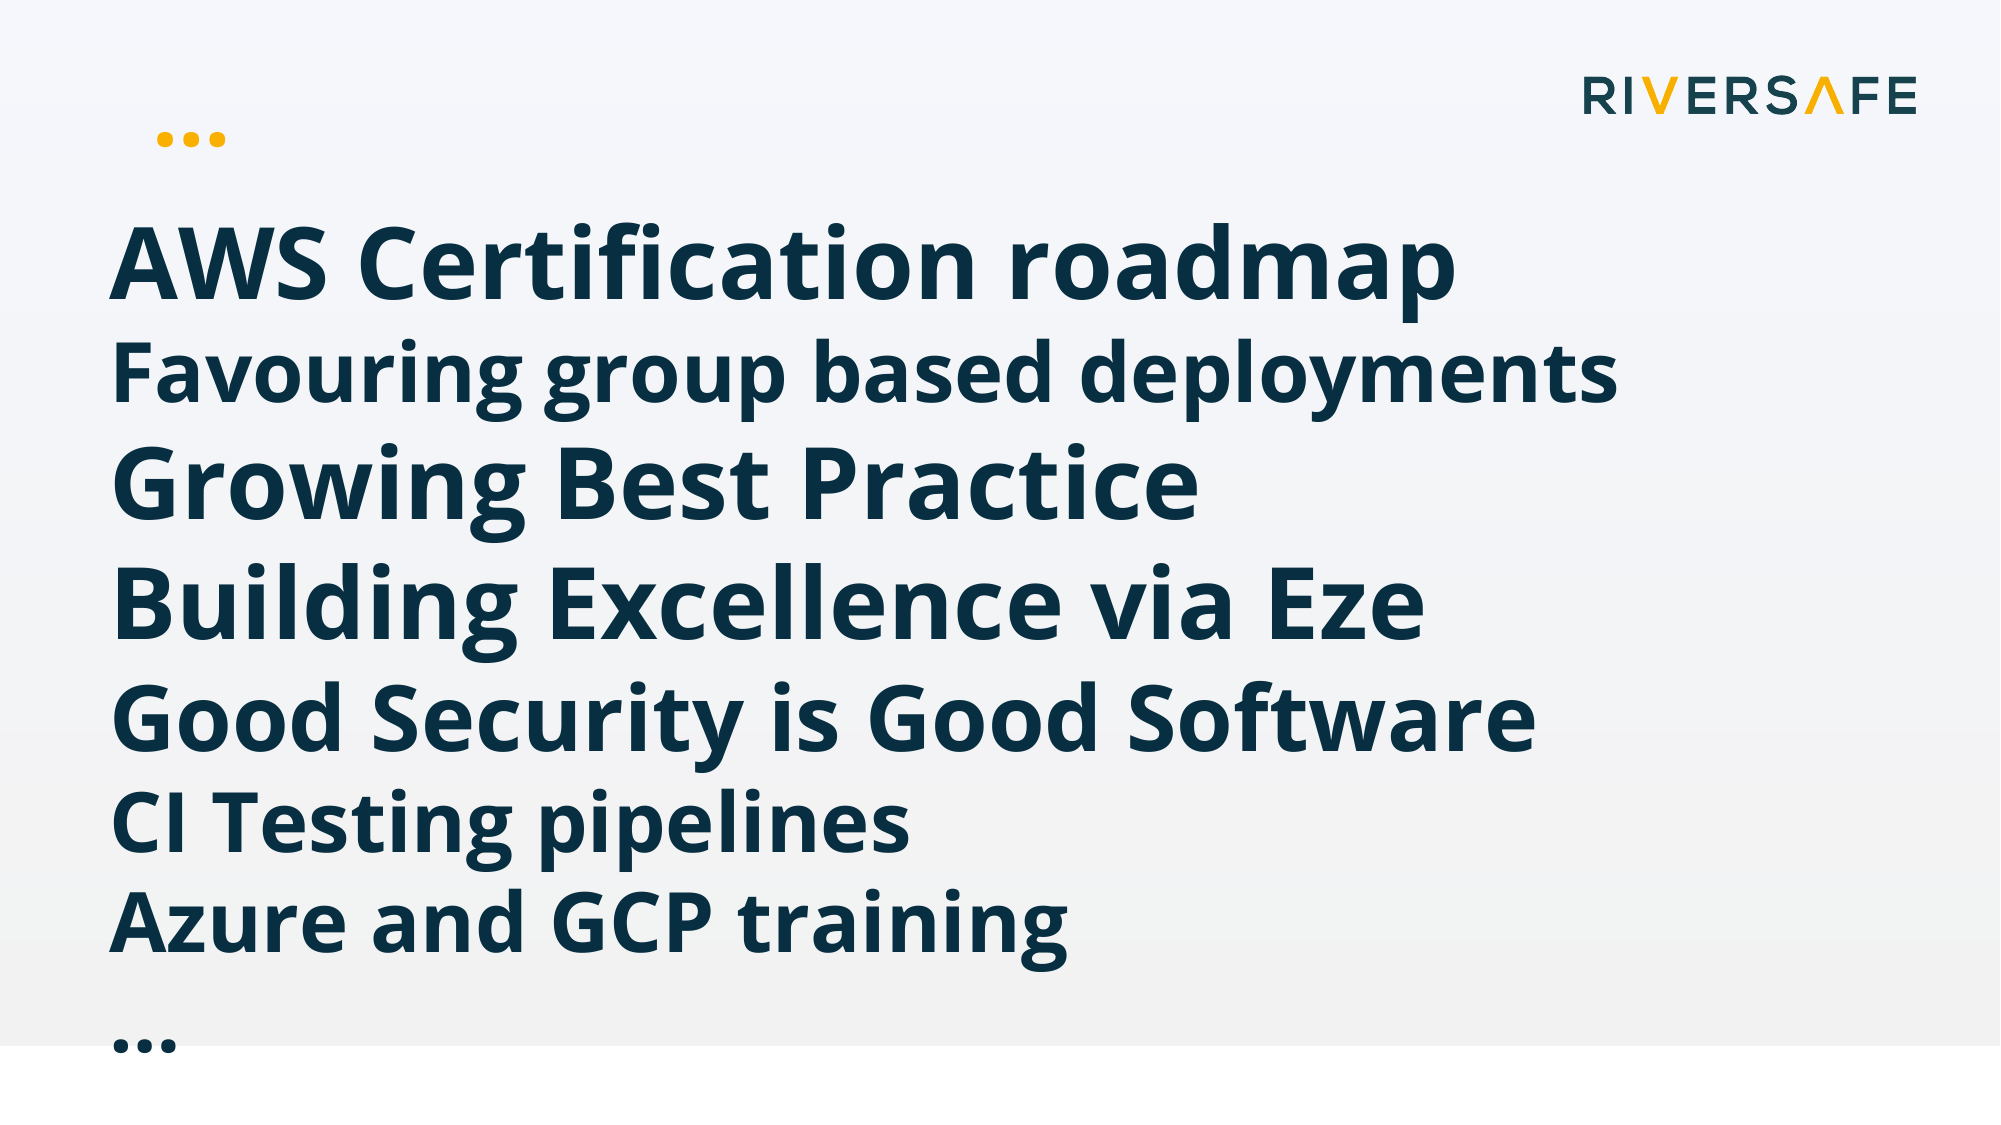

# …

AWS Certification roadmap
Favouring group based deployments
Growing Best Practice
Building Excellence via Eze
Good Security is Good Software
CI Testing pipelines
Azure and GCP training
…